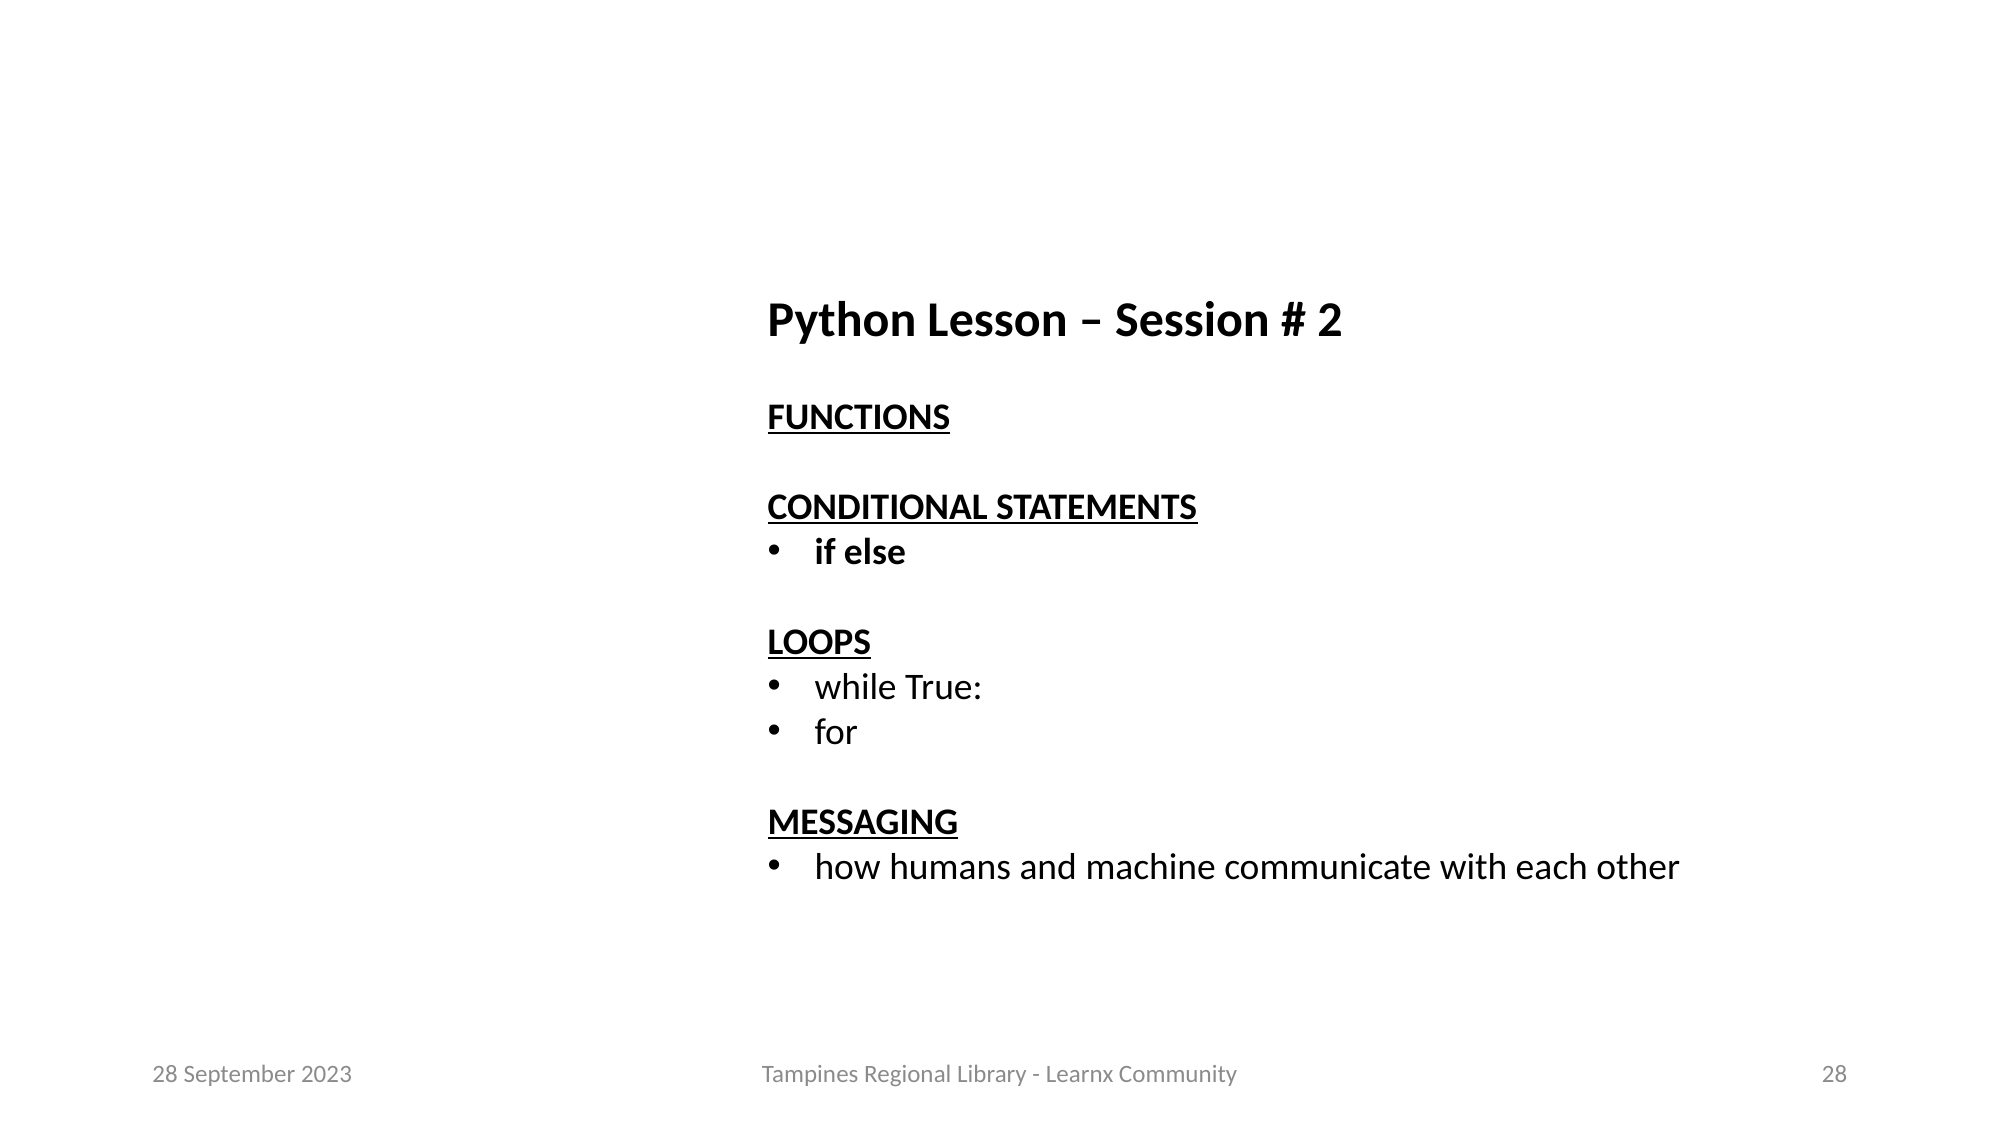

Python Lesson – Session # 2

FUNCTIONS

CONDITIONAL STATEMENTS
if else

LOOPS
while True:
for

MESSAGING
how humans and machine communicate with each other
28 September 2023
Tampines Regional Library - Learnx Community
28